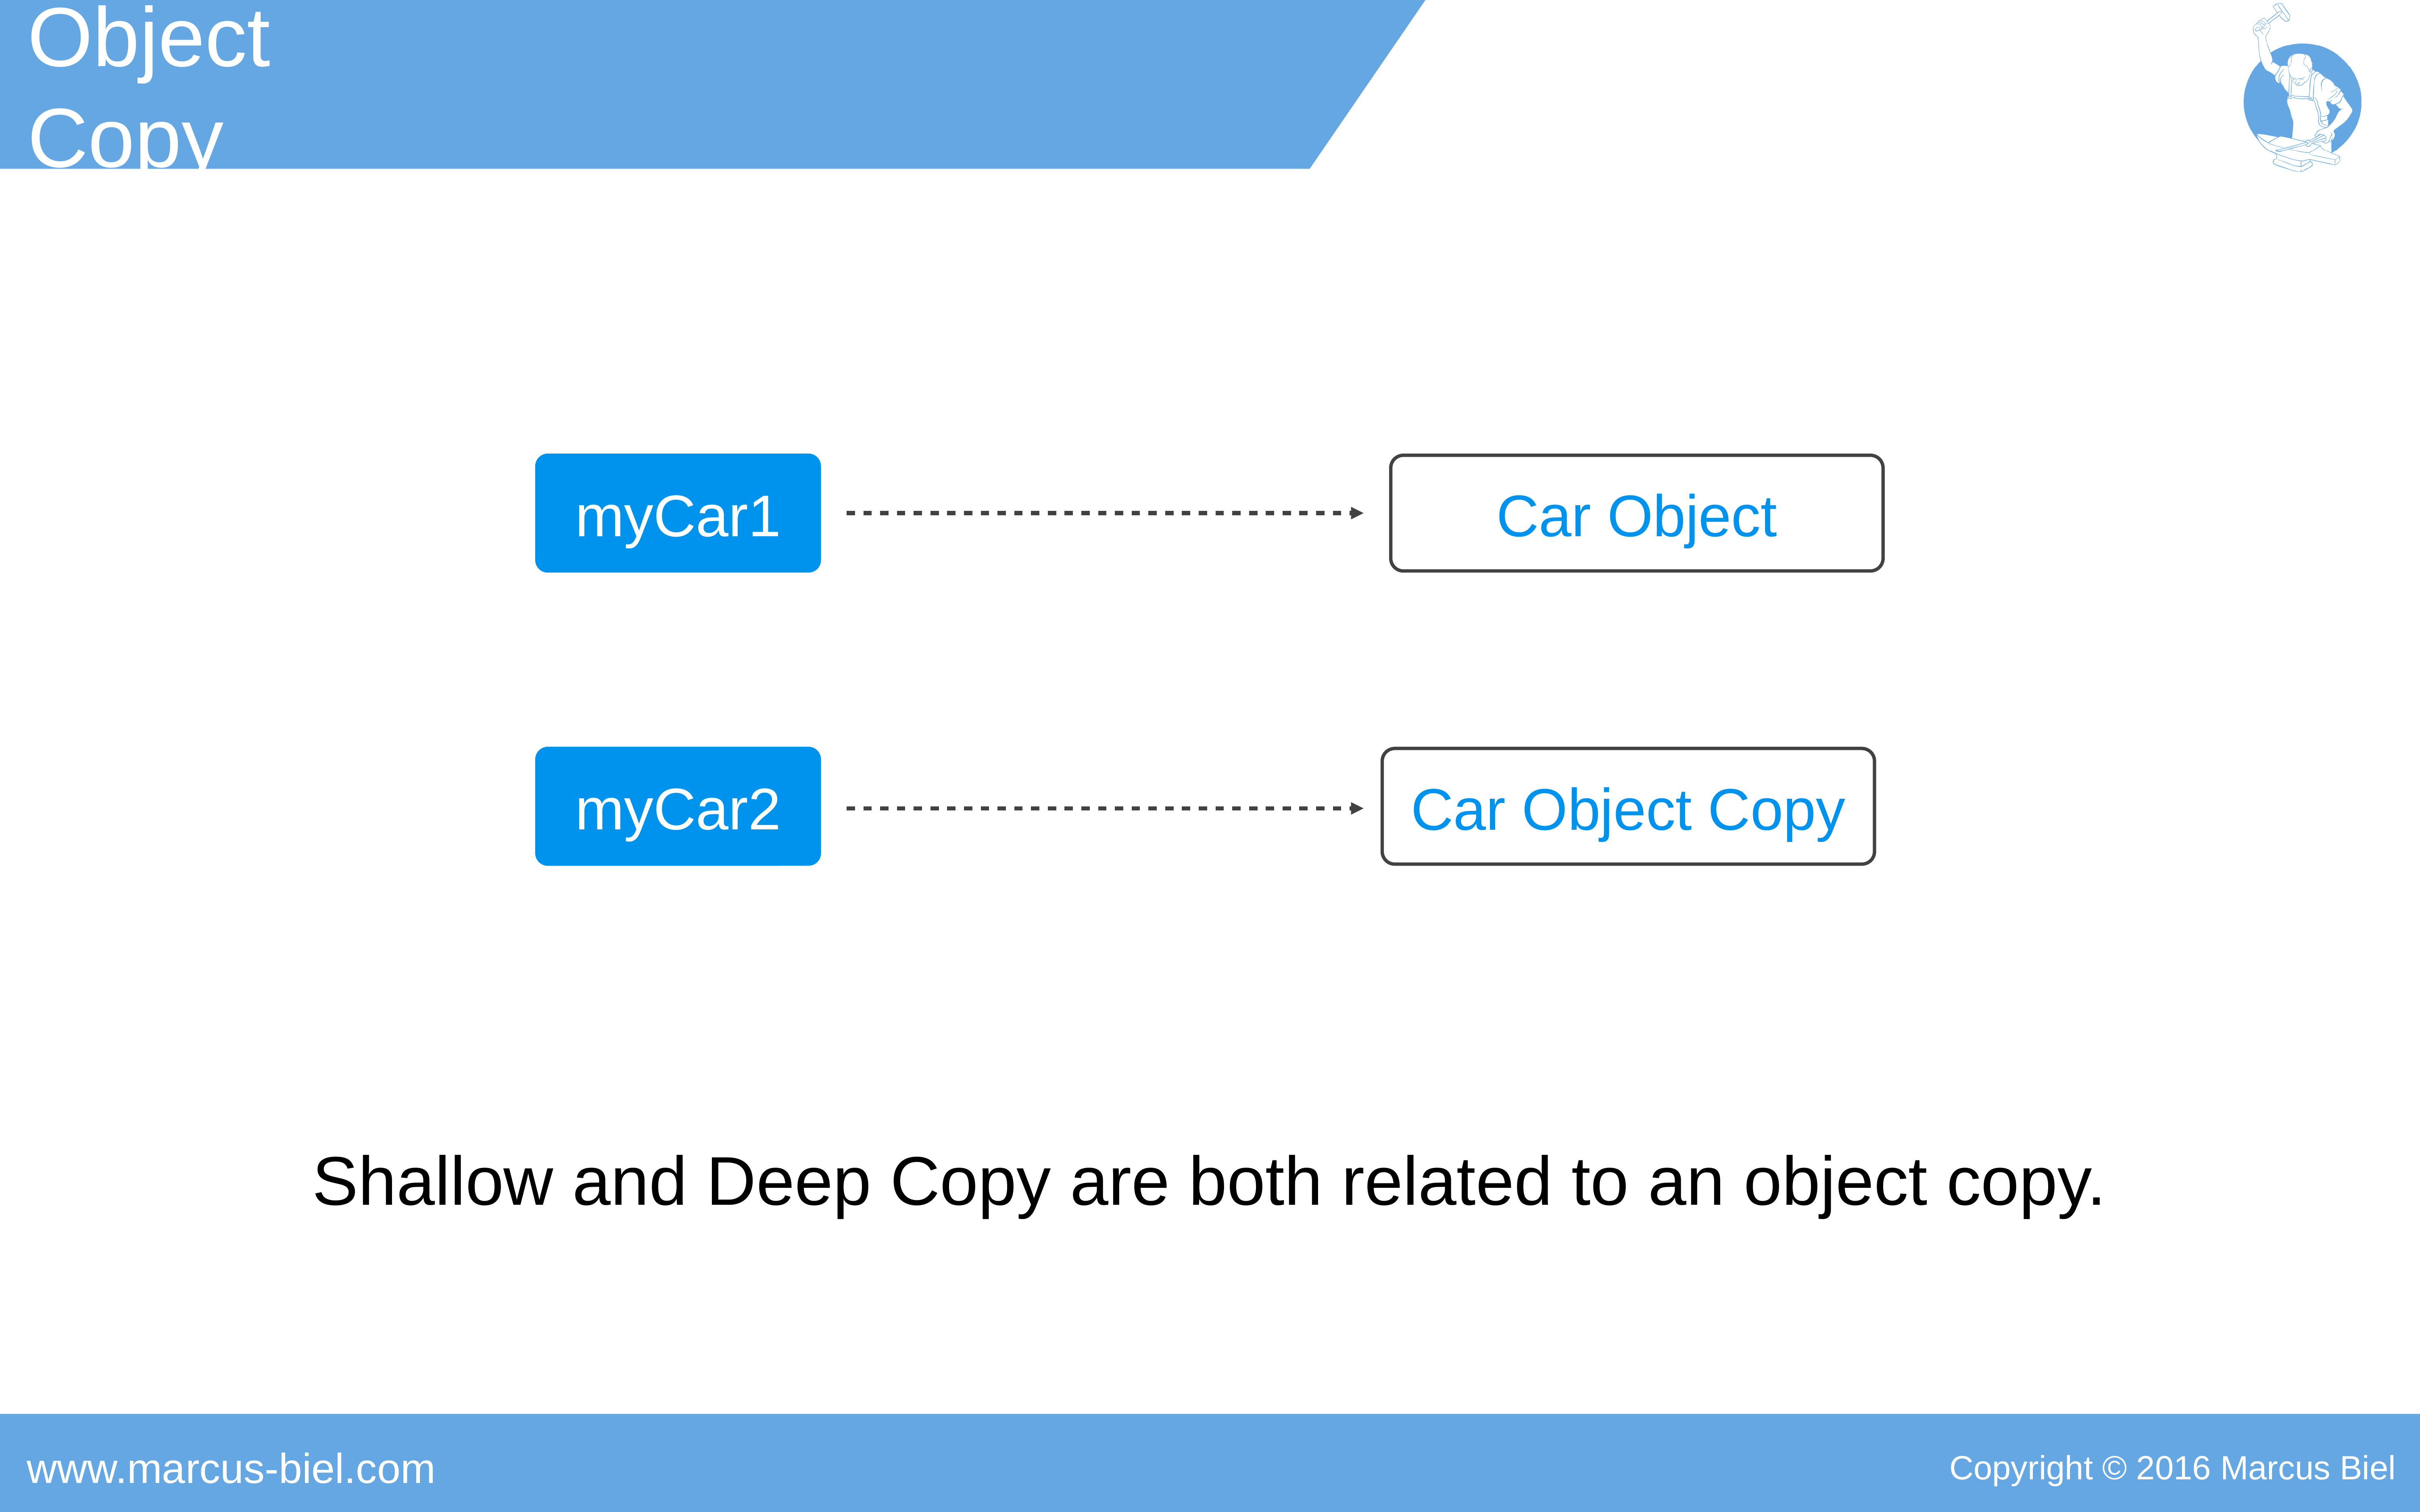

Object Copy
myCar1
Car Object

myCar2
Car Object Copy

Shallow and Deep Copy are both related to an object copy.